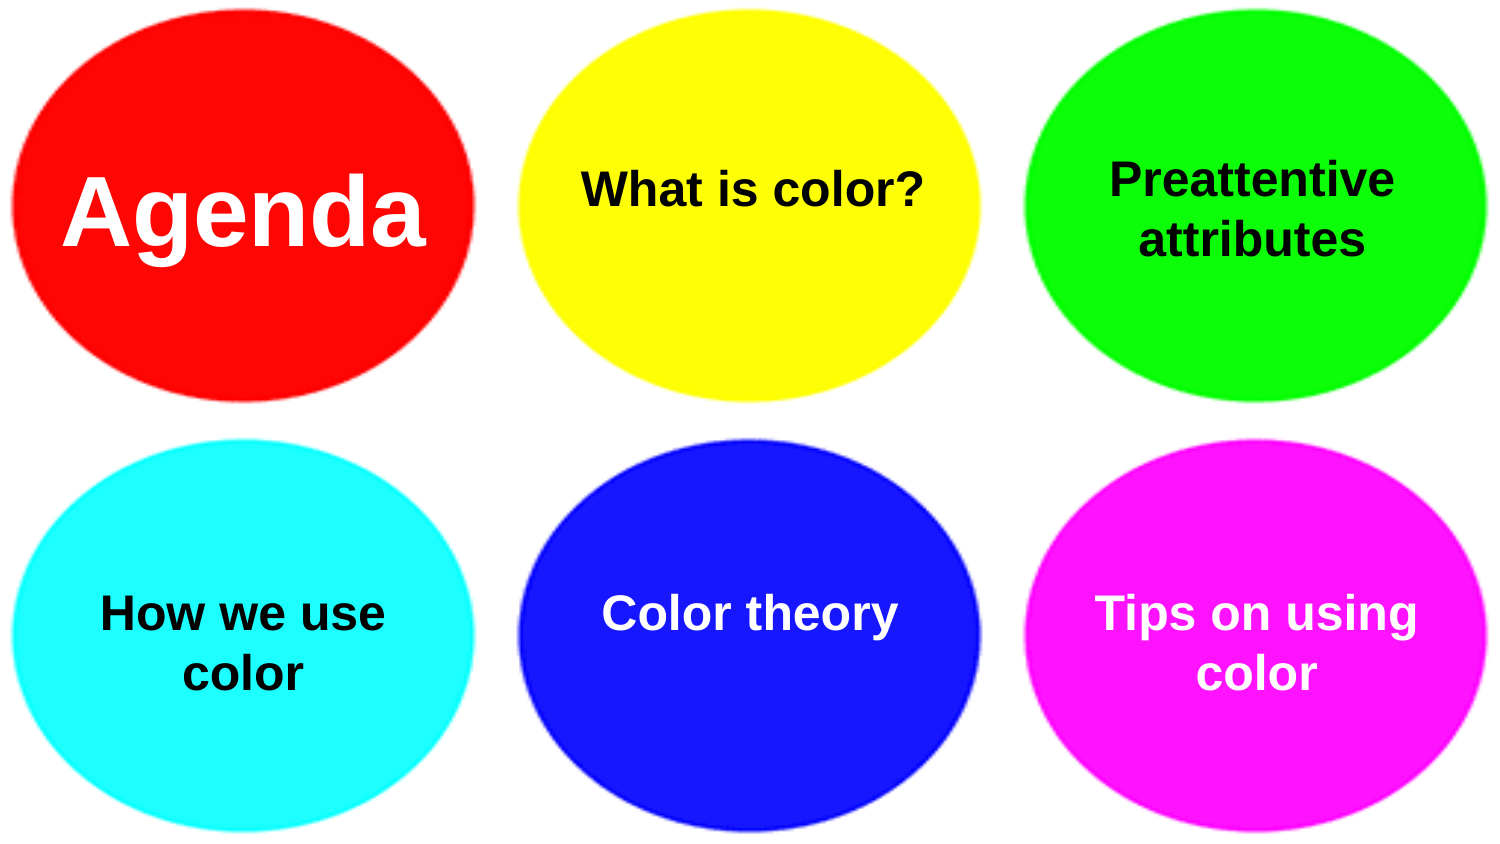

Agenda
Preattentive attributes
What is color?
How we use color
Color theory
Tips on using color